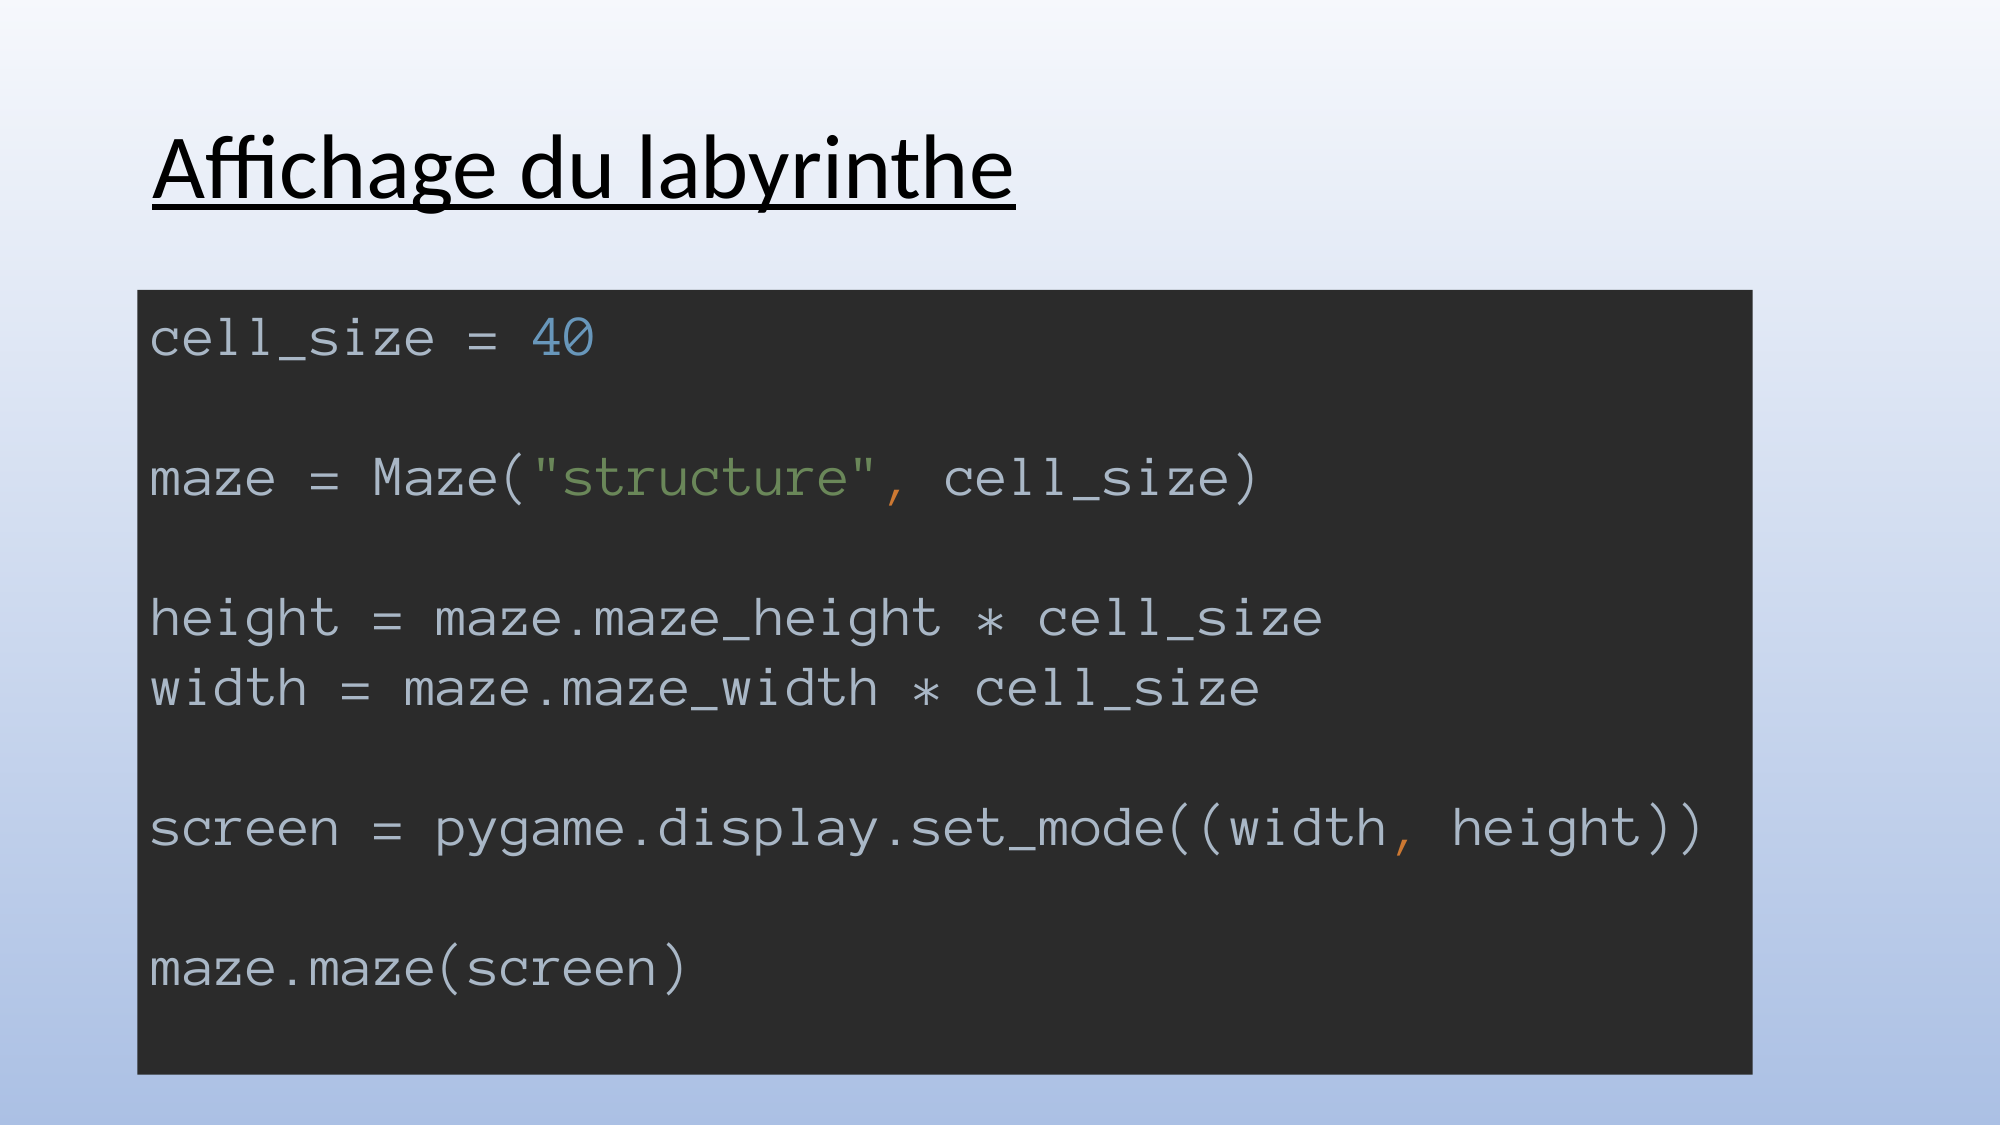

# Affichage du labyrinthe
cell_size = 40
maze = Maze("structure", cell_size)
height = maze.maze_height * cell_size
width = maze.maze_width * cell_size
screen = pygame.display.set_mode((width, height))
maze.maze(screen)